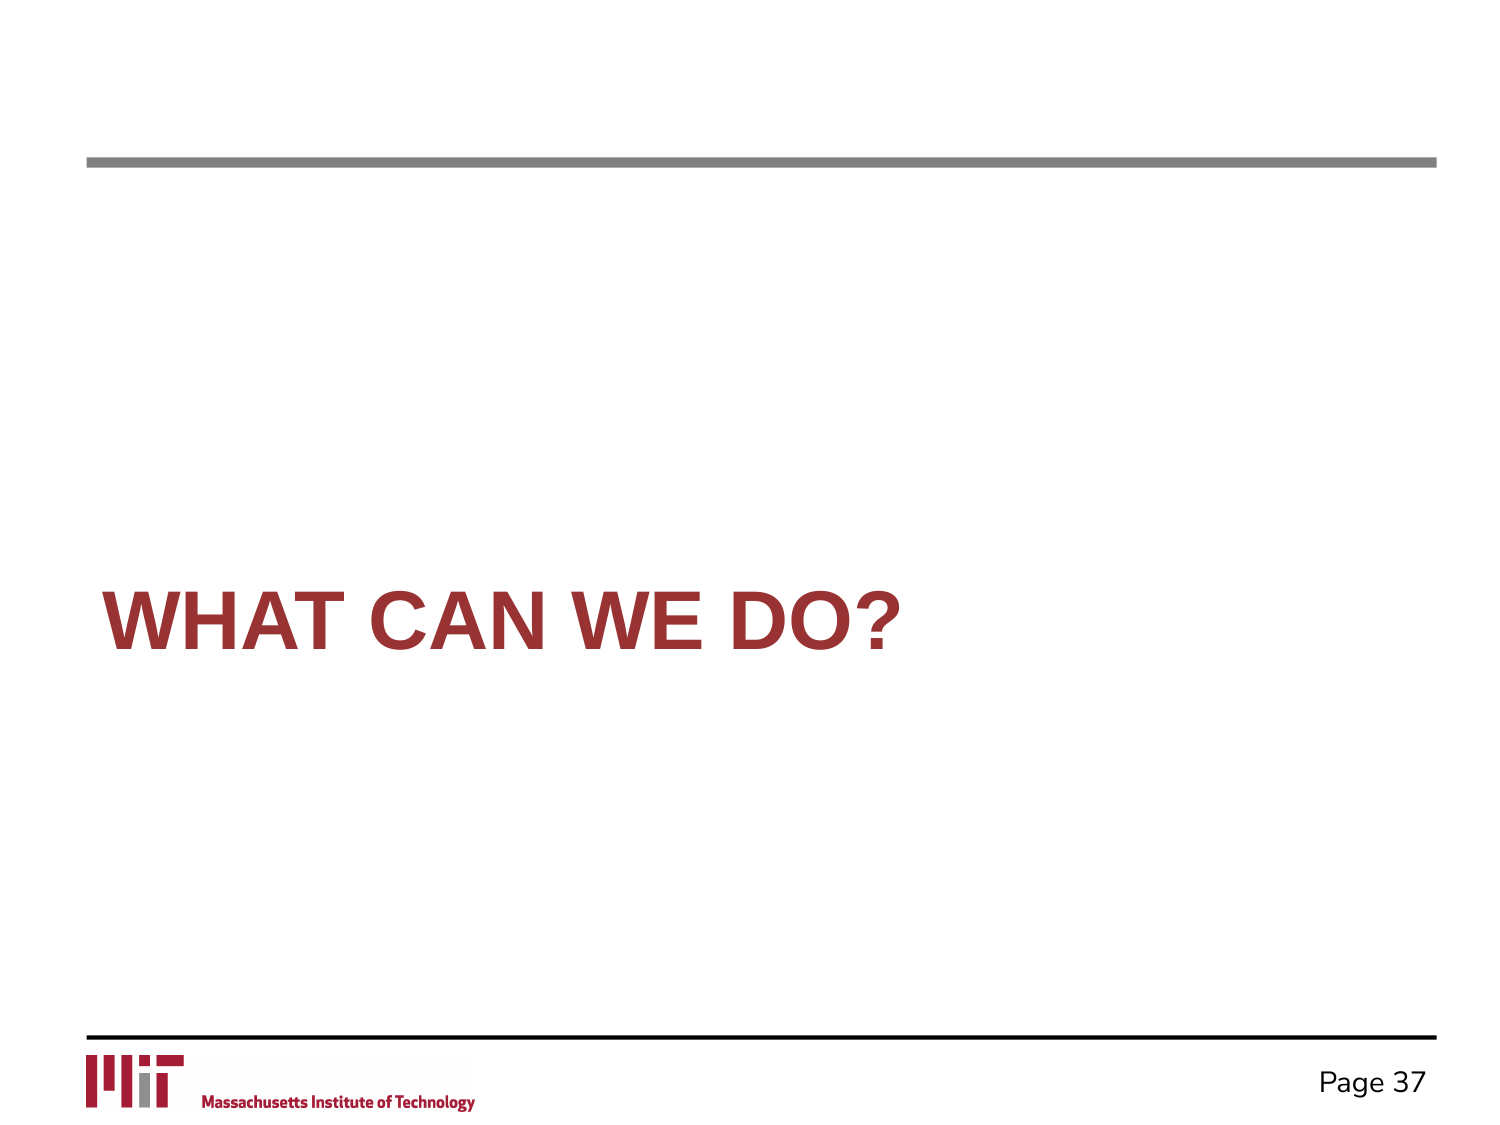

# What can we do?

Page 37